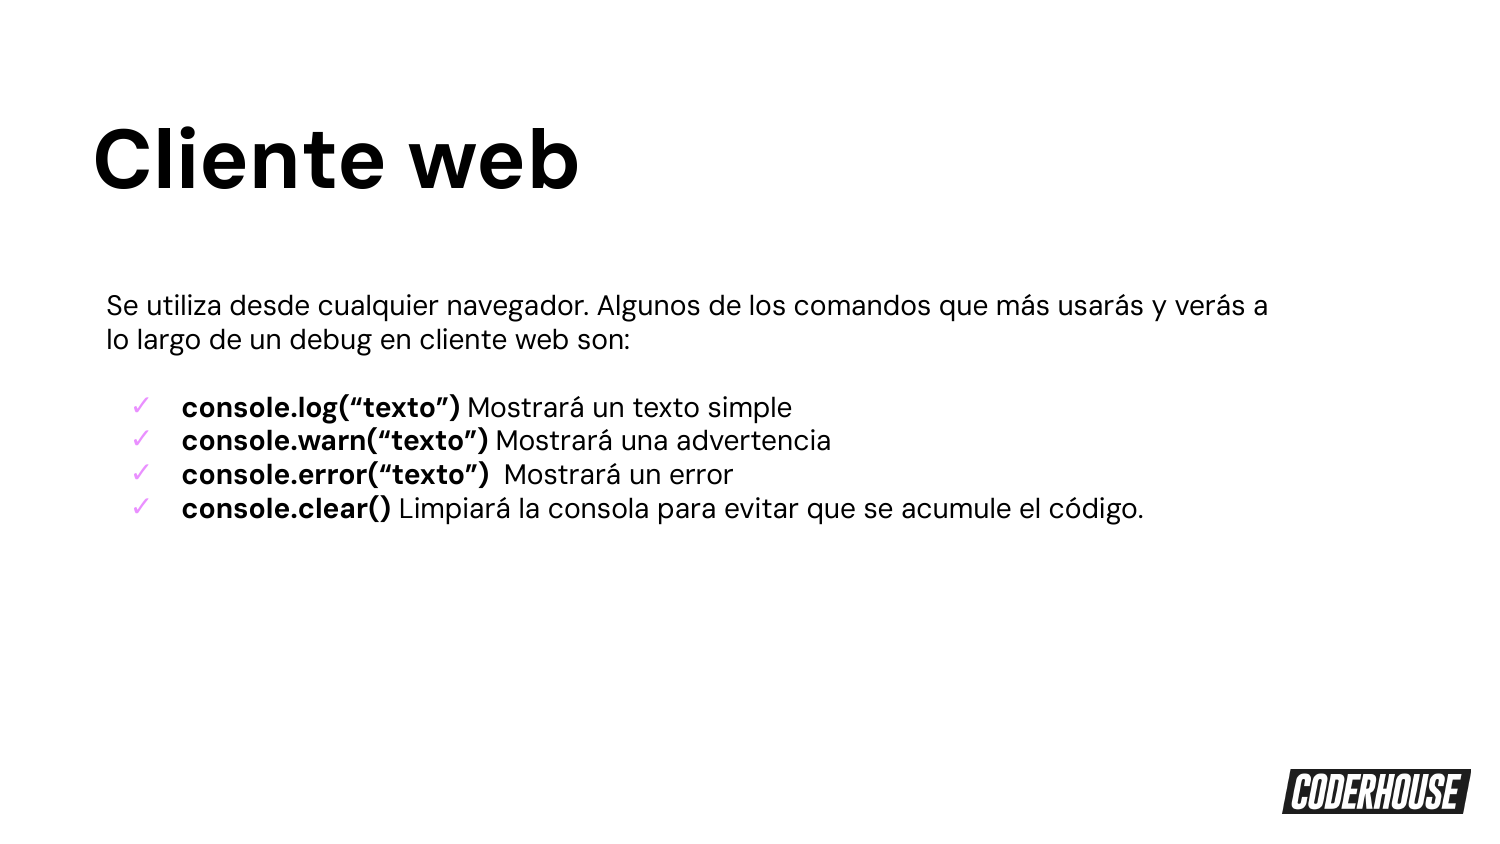

Cliente web
Se utiliza desde cualquier navegador. Algunos de los comandos que más usarás y verás a lo largo de un debug en cliente web son:

console.log(“texto”) Mostrará un texto simple
console.warn(“texto”) Mostrará una advertencia
console.error(“texto”)  Mostrará un error
console.clear() Limpiará la consola para evitar que se acumule el código.